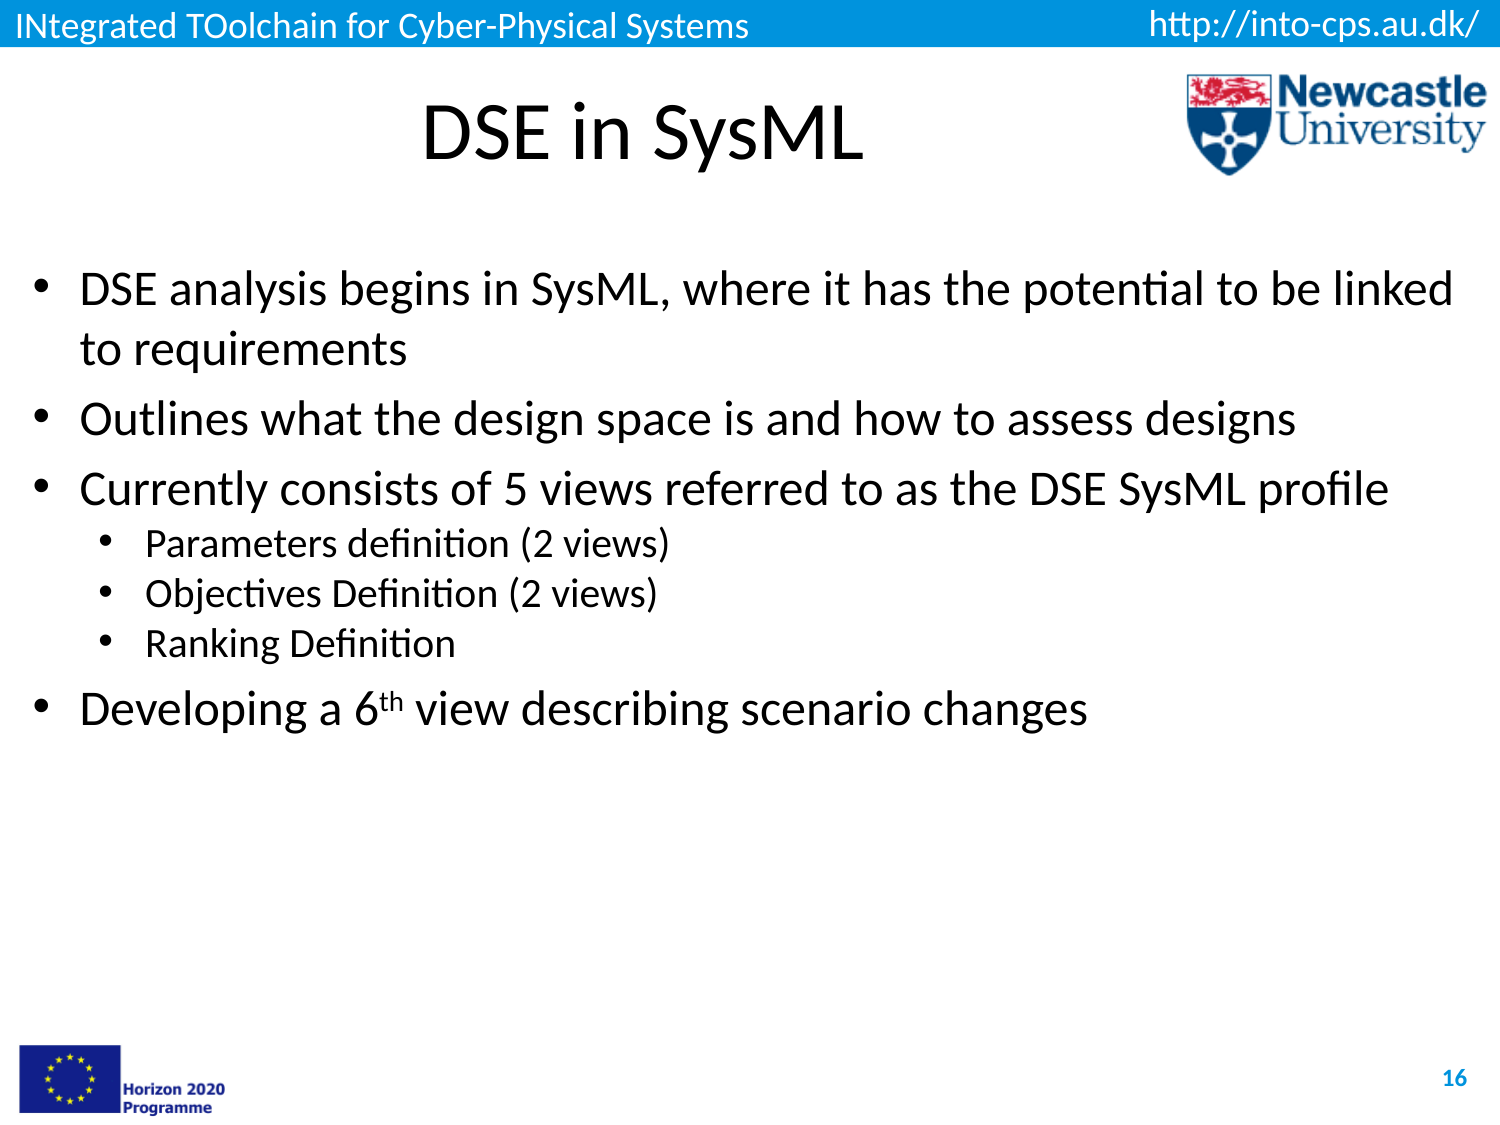

# DSE in SysML
DSE analysis begins in SysML, where it has the potential to be linked to requirements
Outlines what the design space is and how to assess designs
Currently consists of 5 views referred to as the DSE SysML profile
Parameters definition (2 views)
Objectives Definition (2 views)
Ranking Definition
Developing a 6th view describing scenario changes

16